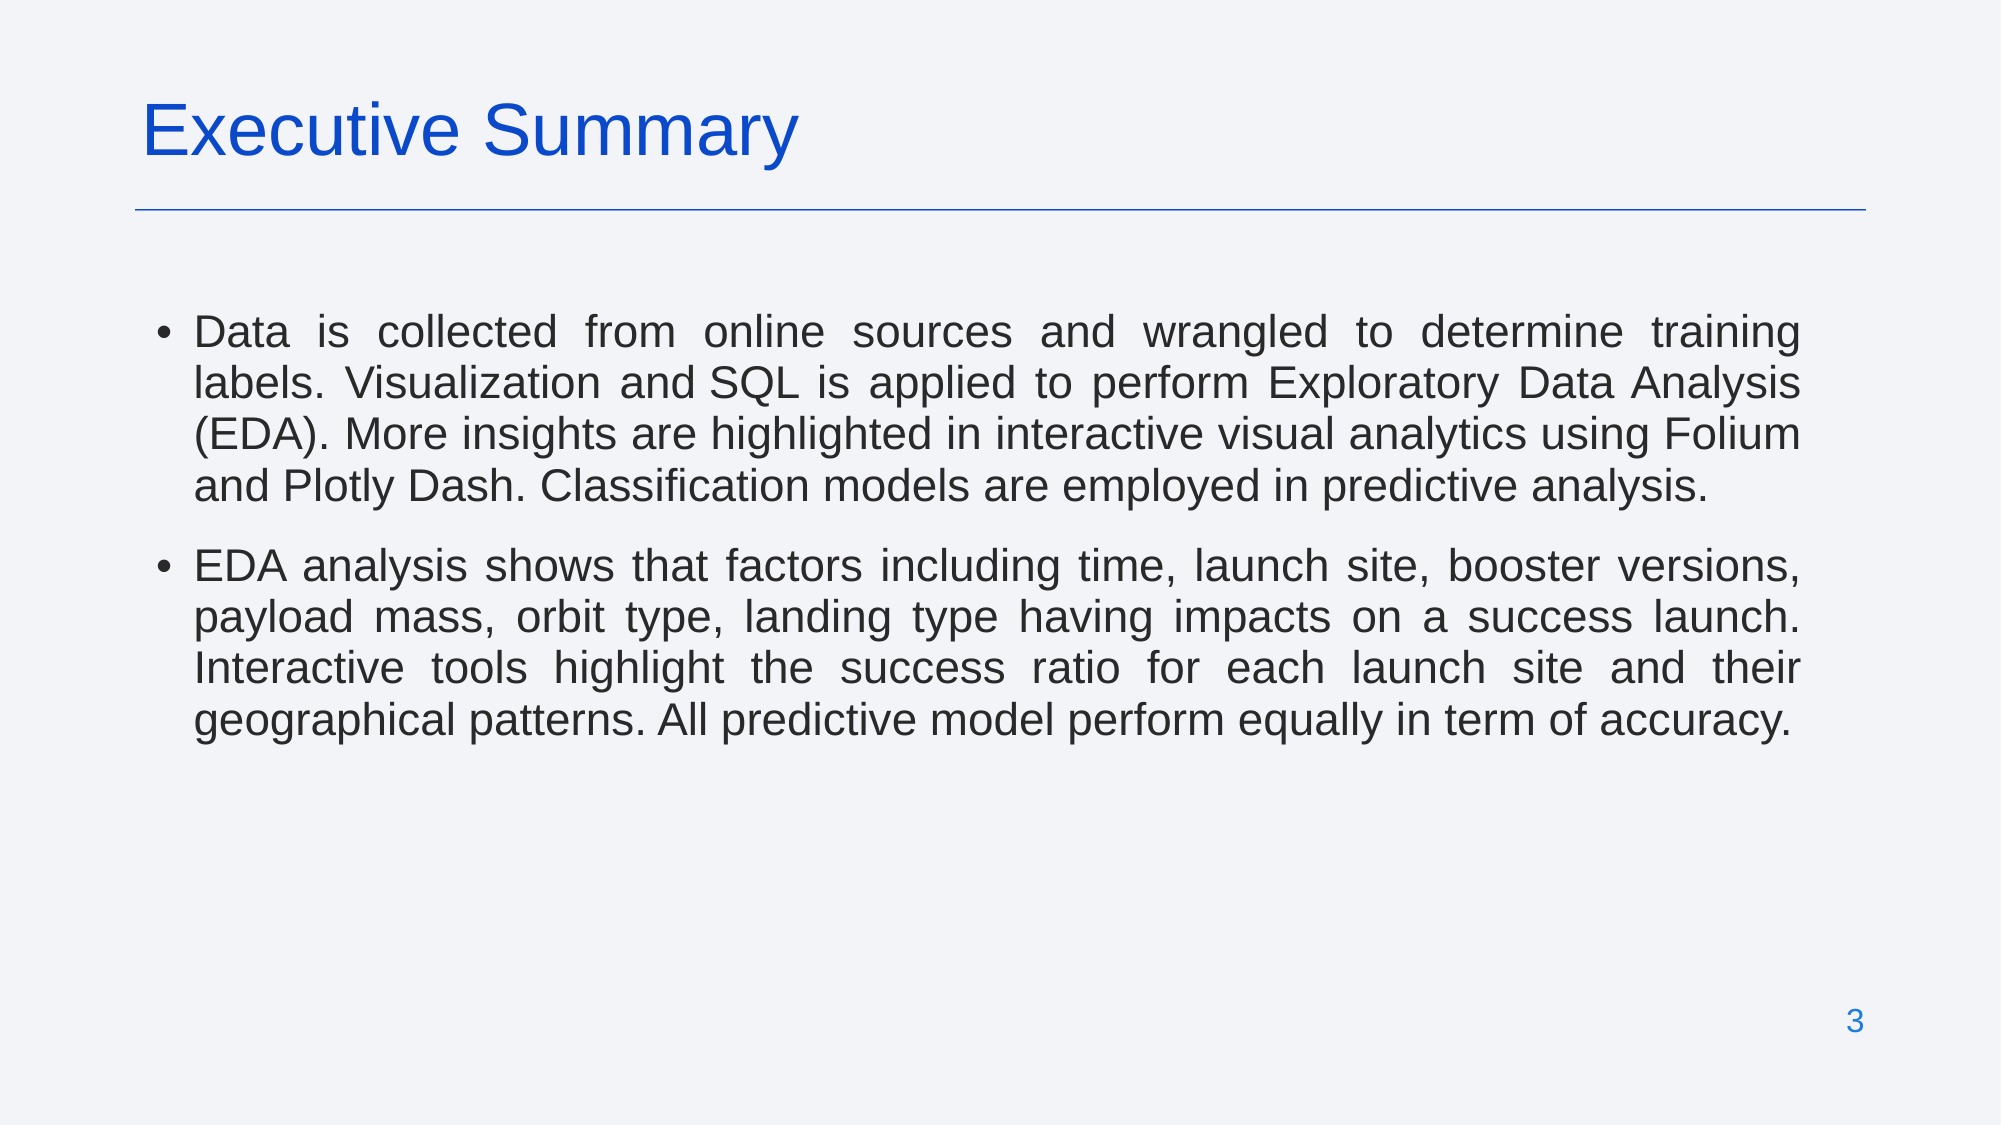

Executive Summary
Data is collected from online sources and wrangled to determine training labels. Visualization and SQL is applied to perform Exploratory Data Analysis (EDA). More insights are highlighted in interactive visual analytics using Folium and Plotly Dash. Classification models are employed in predictive analysis.
EDA analysis shows that factors including time, launch site, booster versions, payload mass, orbit type, landing type having impacts on a success launch. Interactive tools highlight the success ratio for each launch site and their geographical patterns. All predictive model perform equally in term of accuracy.
3